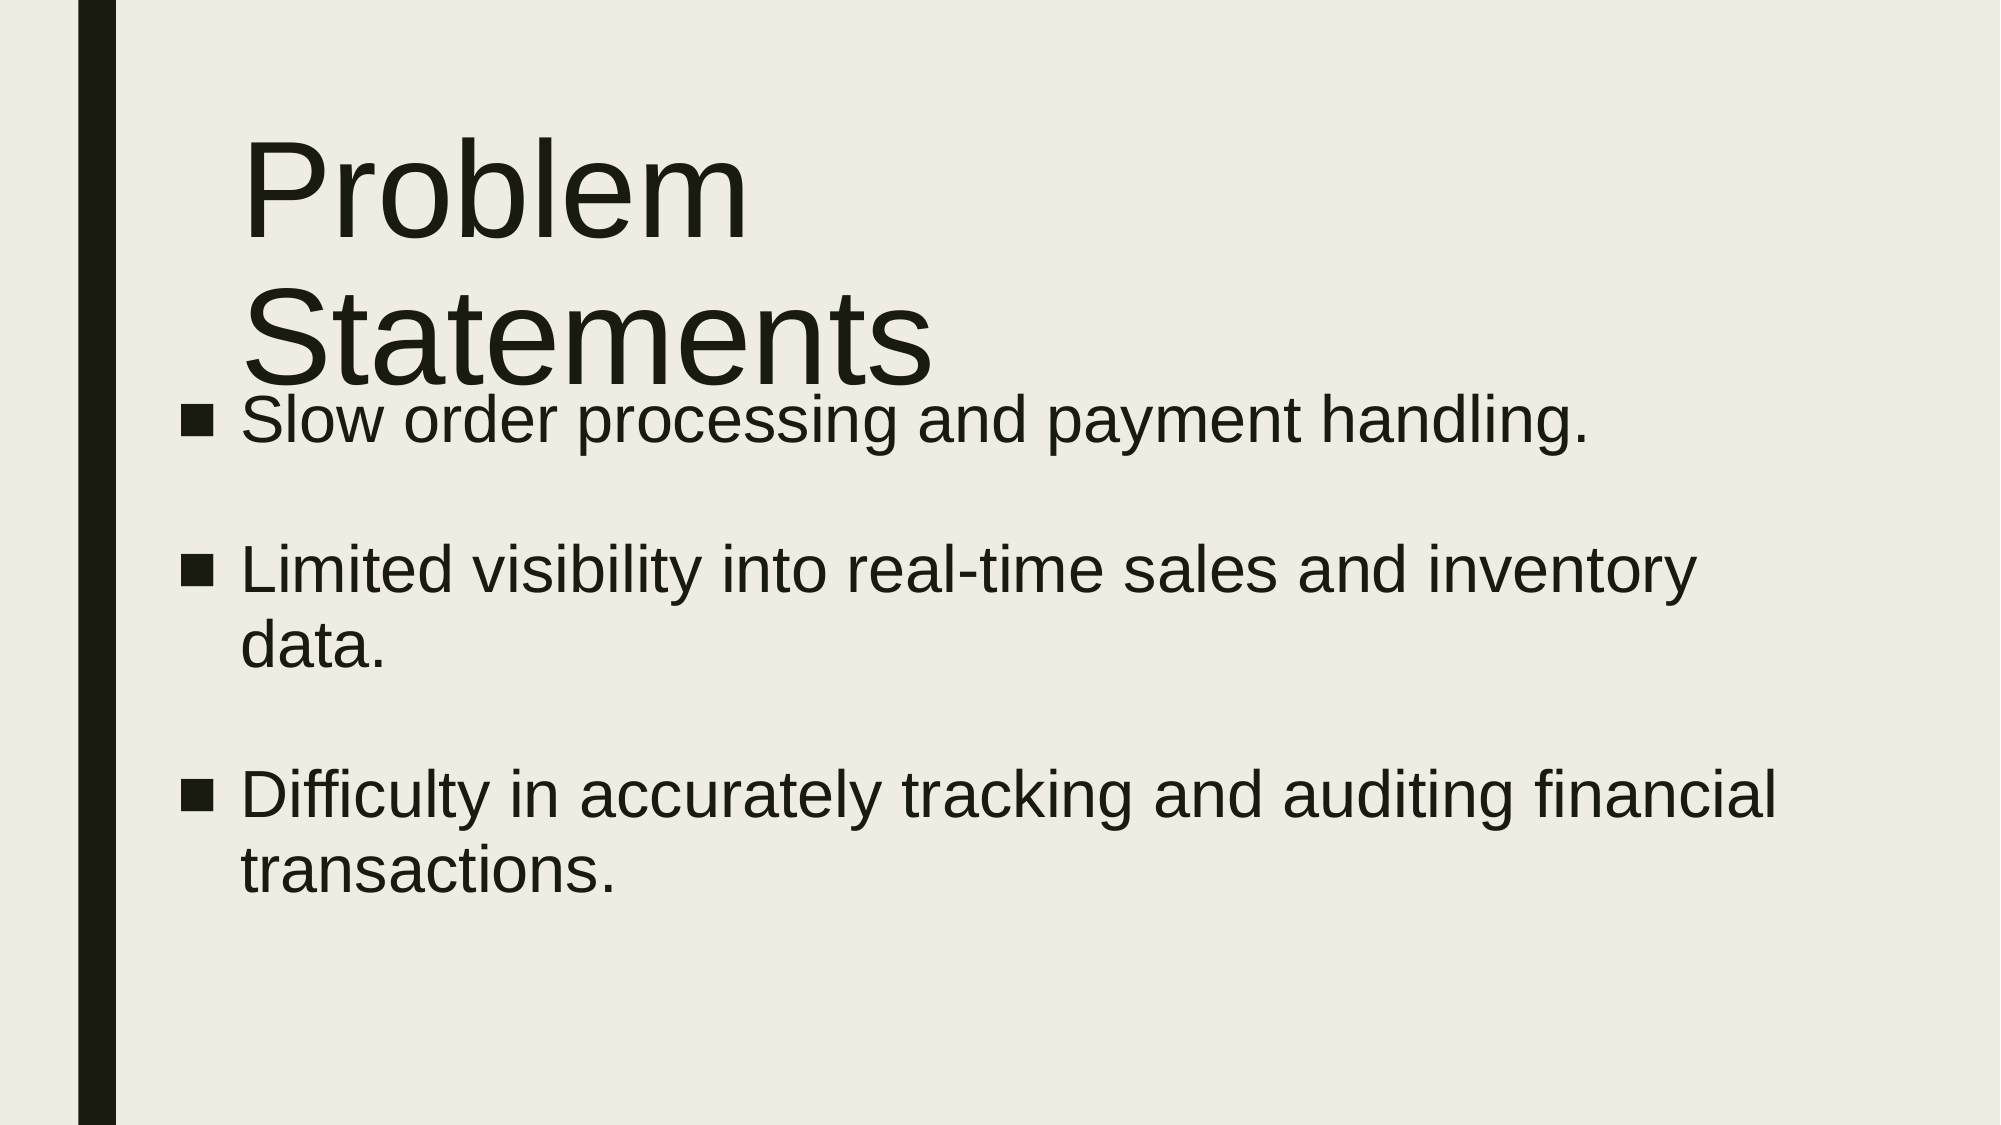

# Problem Statements
Slow order processing and payment handling.

Limited visibility into real-time sales and inventory data.

Difficulty in accurately tracking and auditing financial transactions.